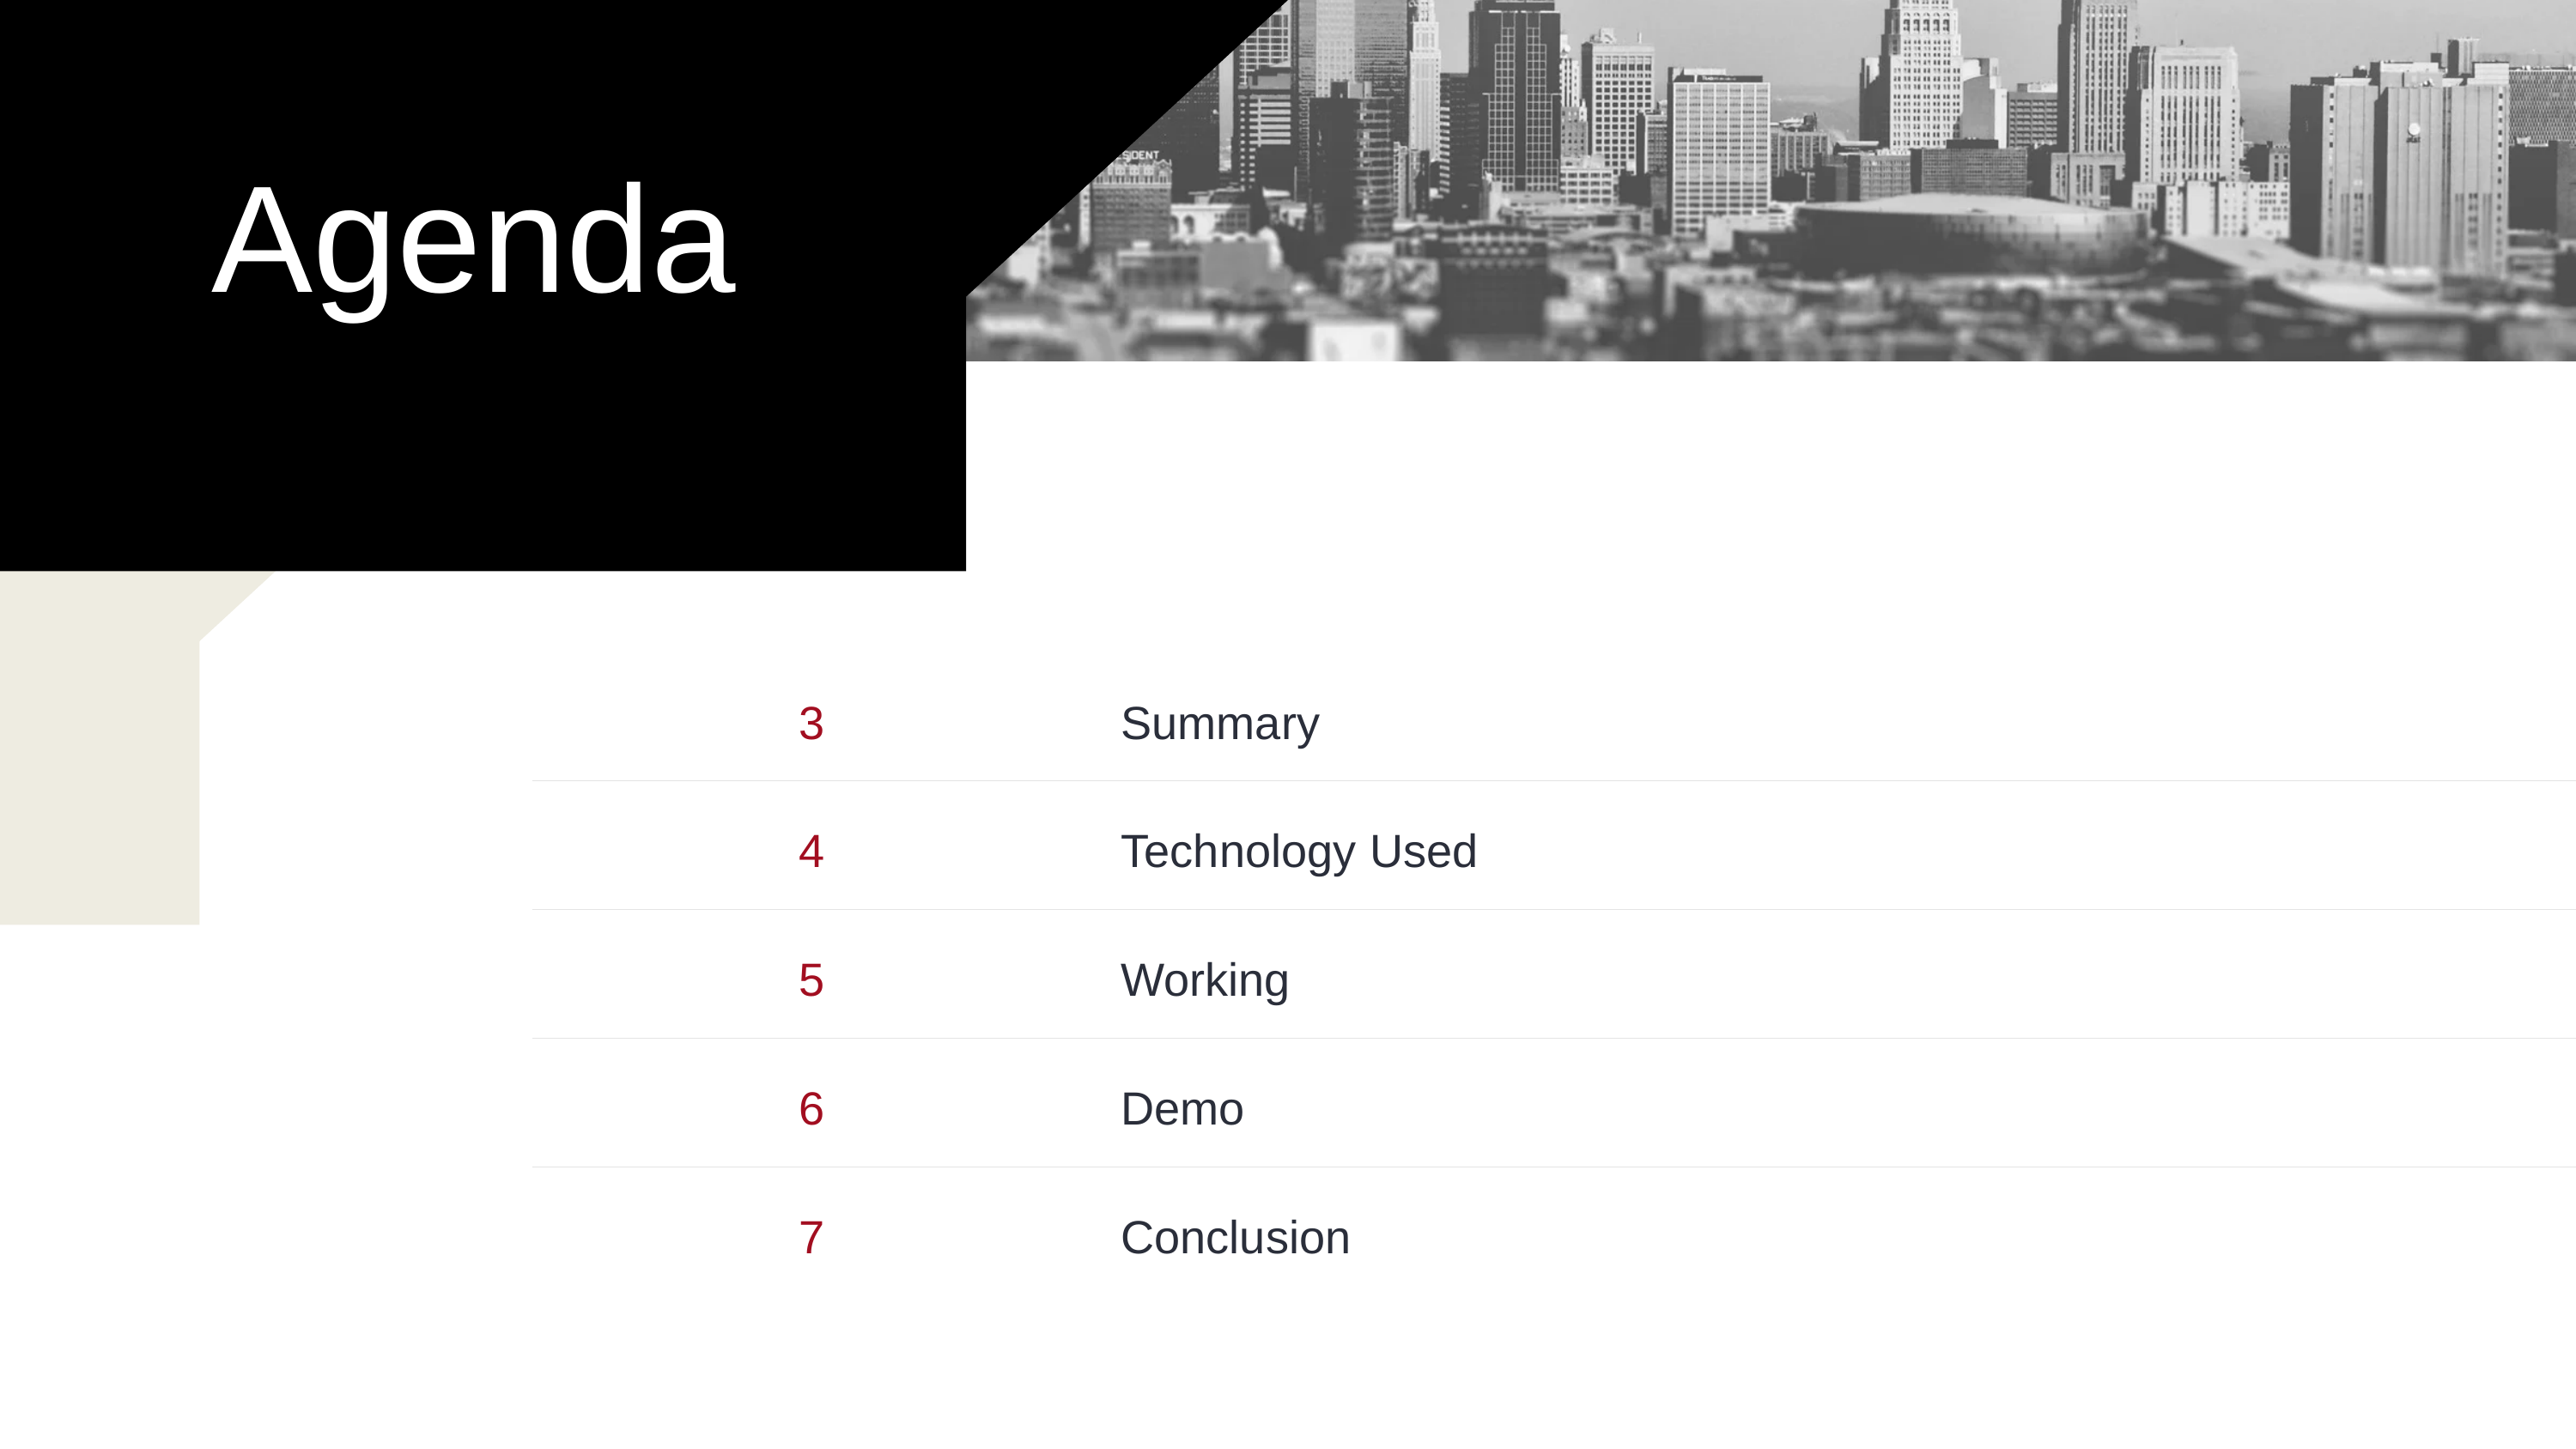

Agenda

| 3 | Summary |
| --- | --- |
| 4 | Technology Used |
| 5 | Working |
| 6 | Demo |
| 7 | Conclusion |